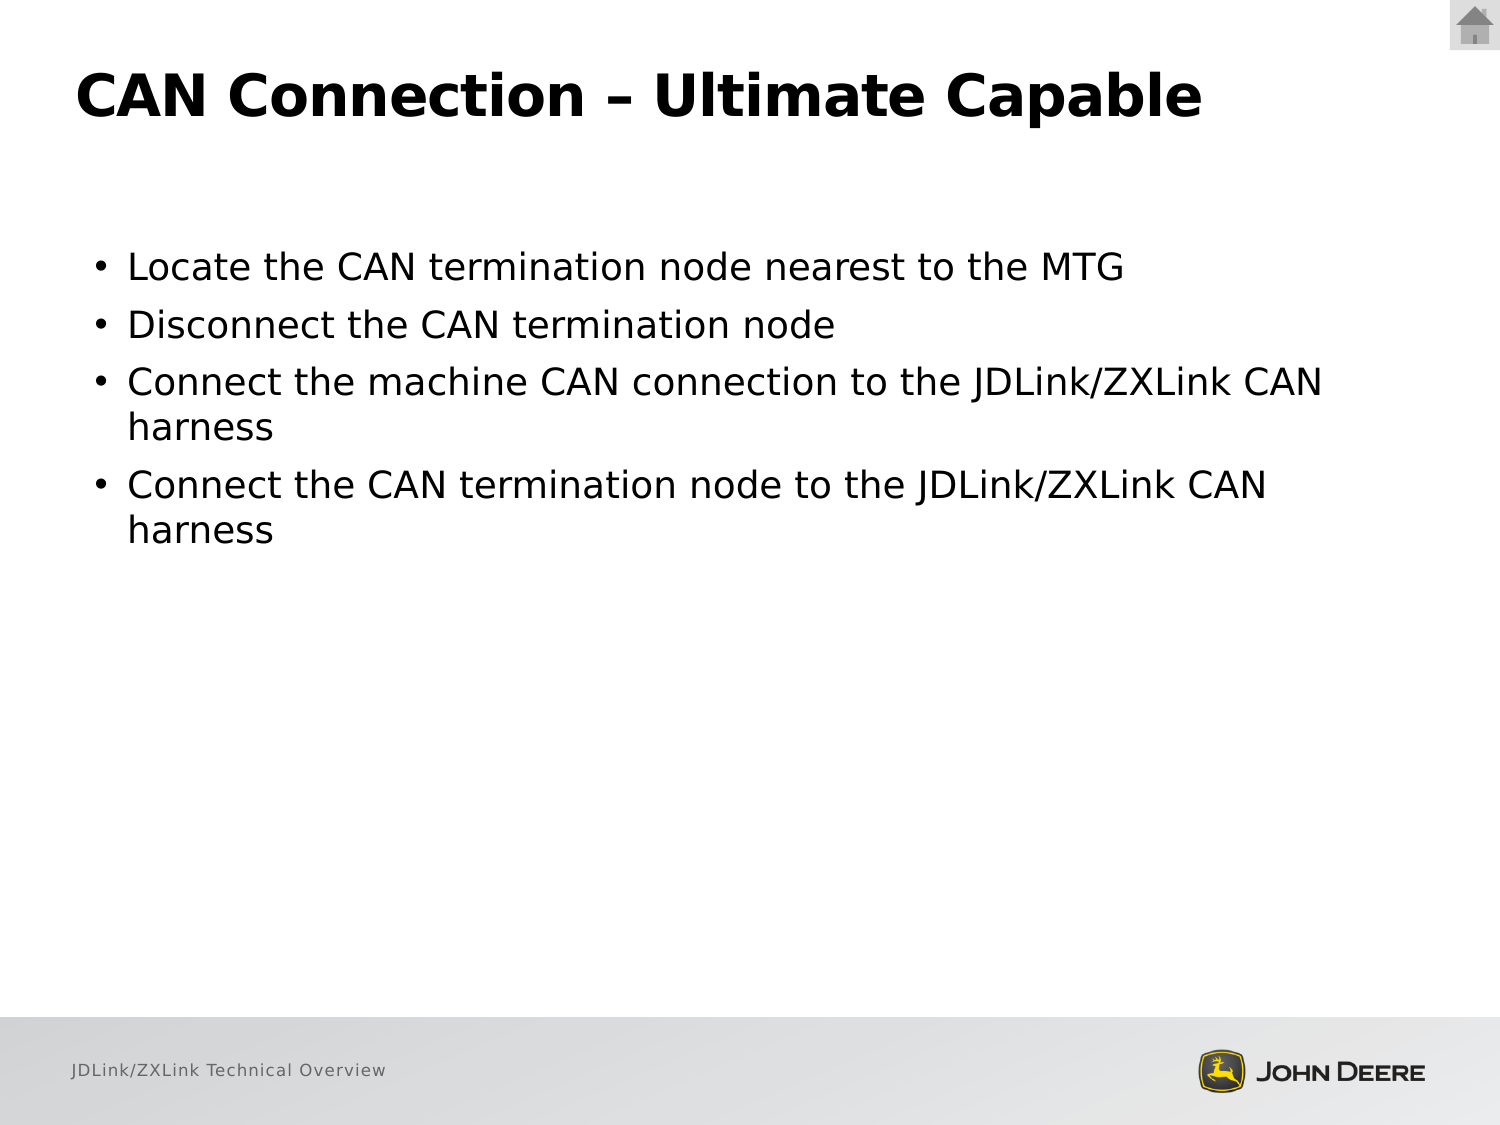

# CAN Connection – Ultimate Capable
Locate the CAN termination node nearest to the MTG
Disconnect the CAN termination node
Connect the machine CAN connection to the JDLink/ZXLink CAN harness
Connect the CAN termination node to the JDLink/ZXLink CAN harness